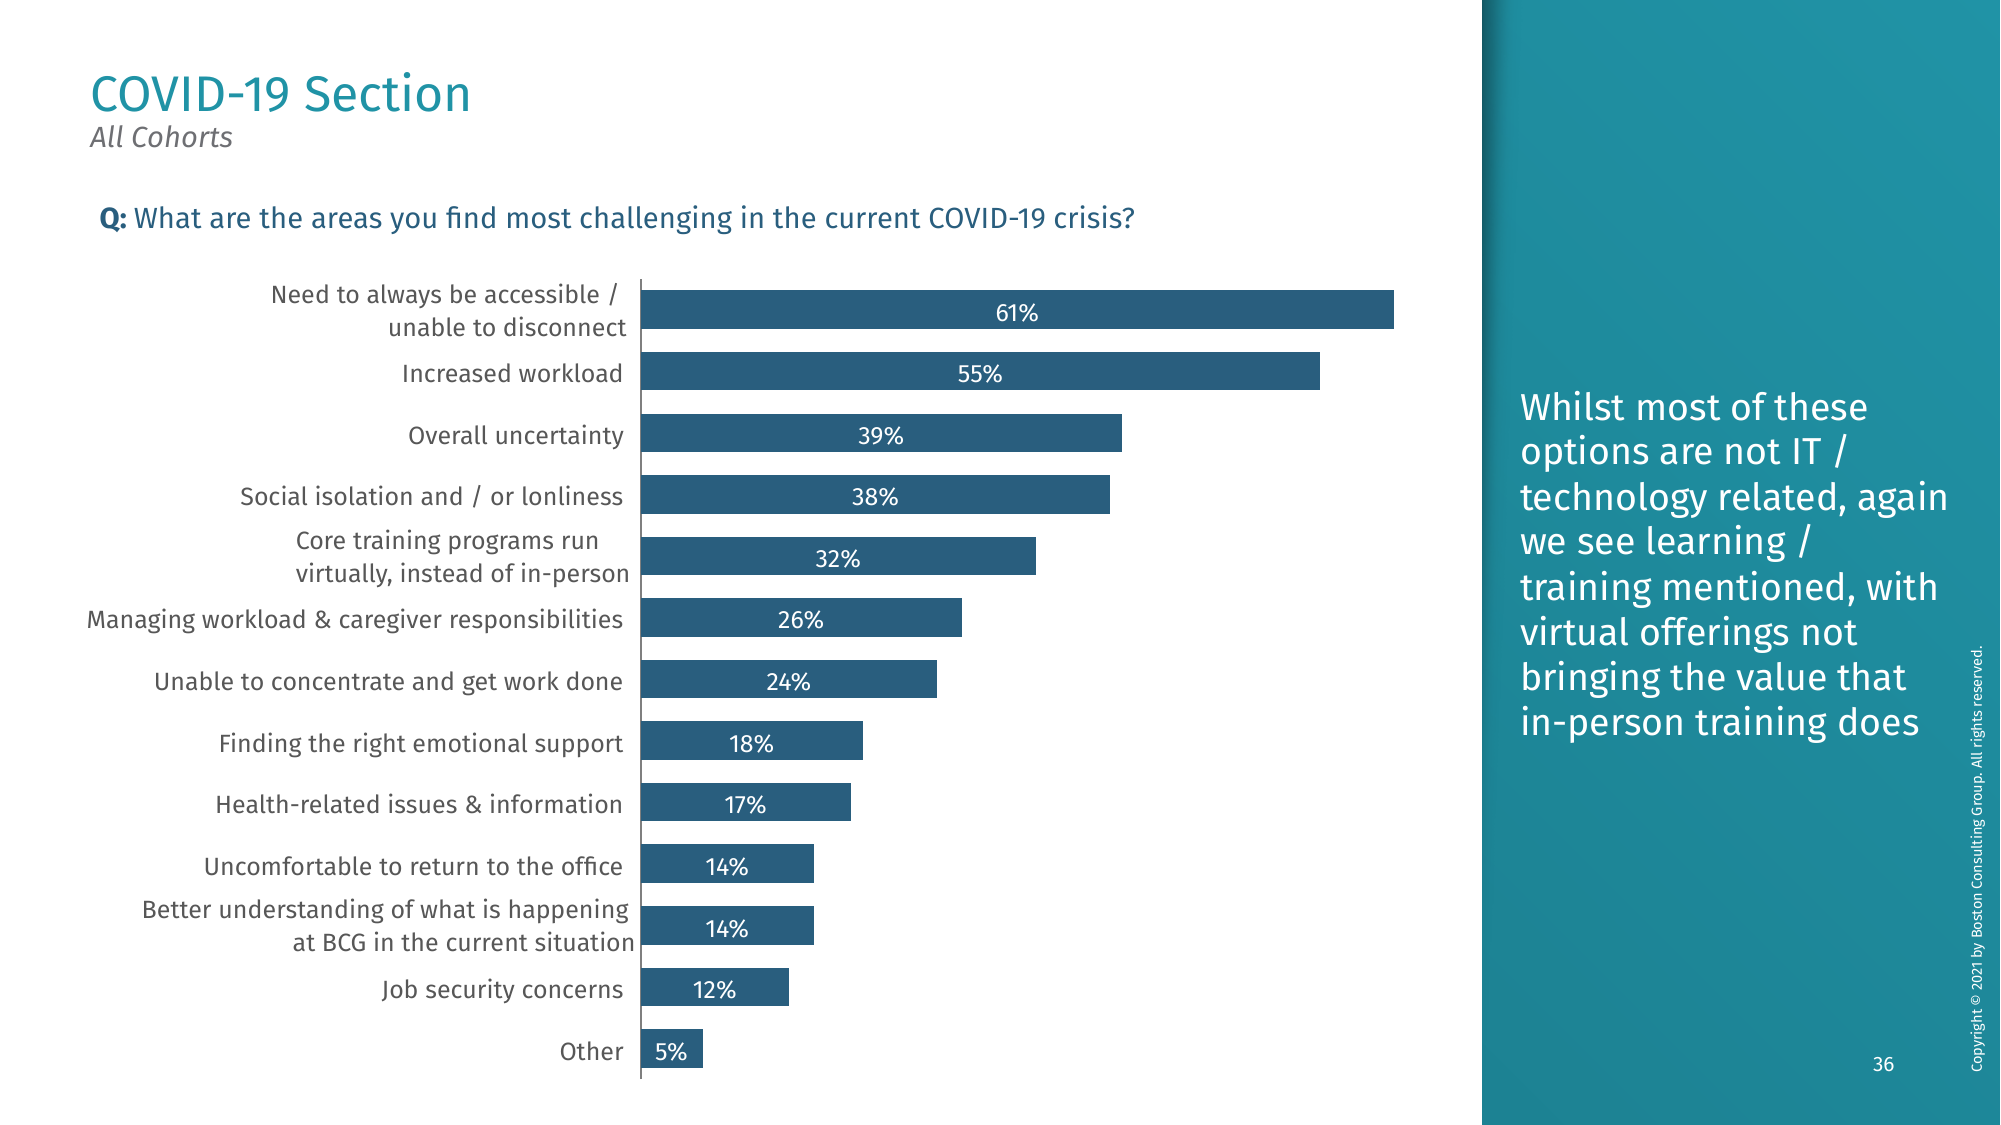

Whilst most of these options are not IT /  technology related, again we see learning / training mentioned, with virtual offerings not bringing the value that in-person training does
COVID-19 Section
All Cohorts
Q: What are the areas you find most challenging in the current COVID-19 crisis?

### Chart

| Category |  |
|---|---|
Need to always be accessible /
unable to disconnect
61%
Increased workload
55%
Overall uncertainty
39%
Social isolation and / or lonliness
38%
Core training programs run
virtually, instead of in-person
32%
Managing workload & caregiver responsibilities
26%
Unable to concentrate and get work done
24%
Finding the right emotional support
18%
Health-related issues & information
17%
Uncomfortable to return to the office
14%
Better understanding of what is happening
at BCG in the current situation
14%
Job security concerns
12%
Other
5%